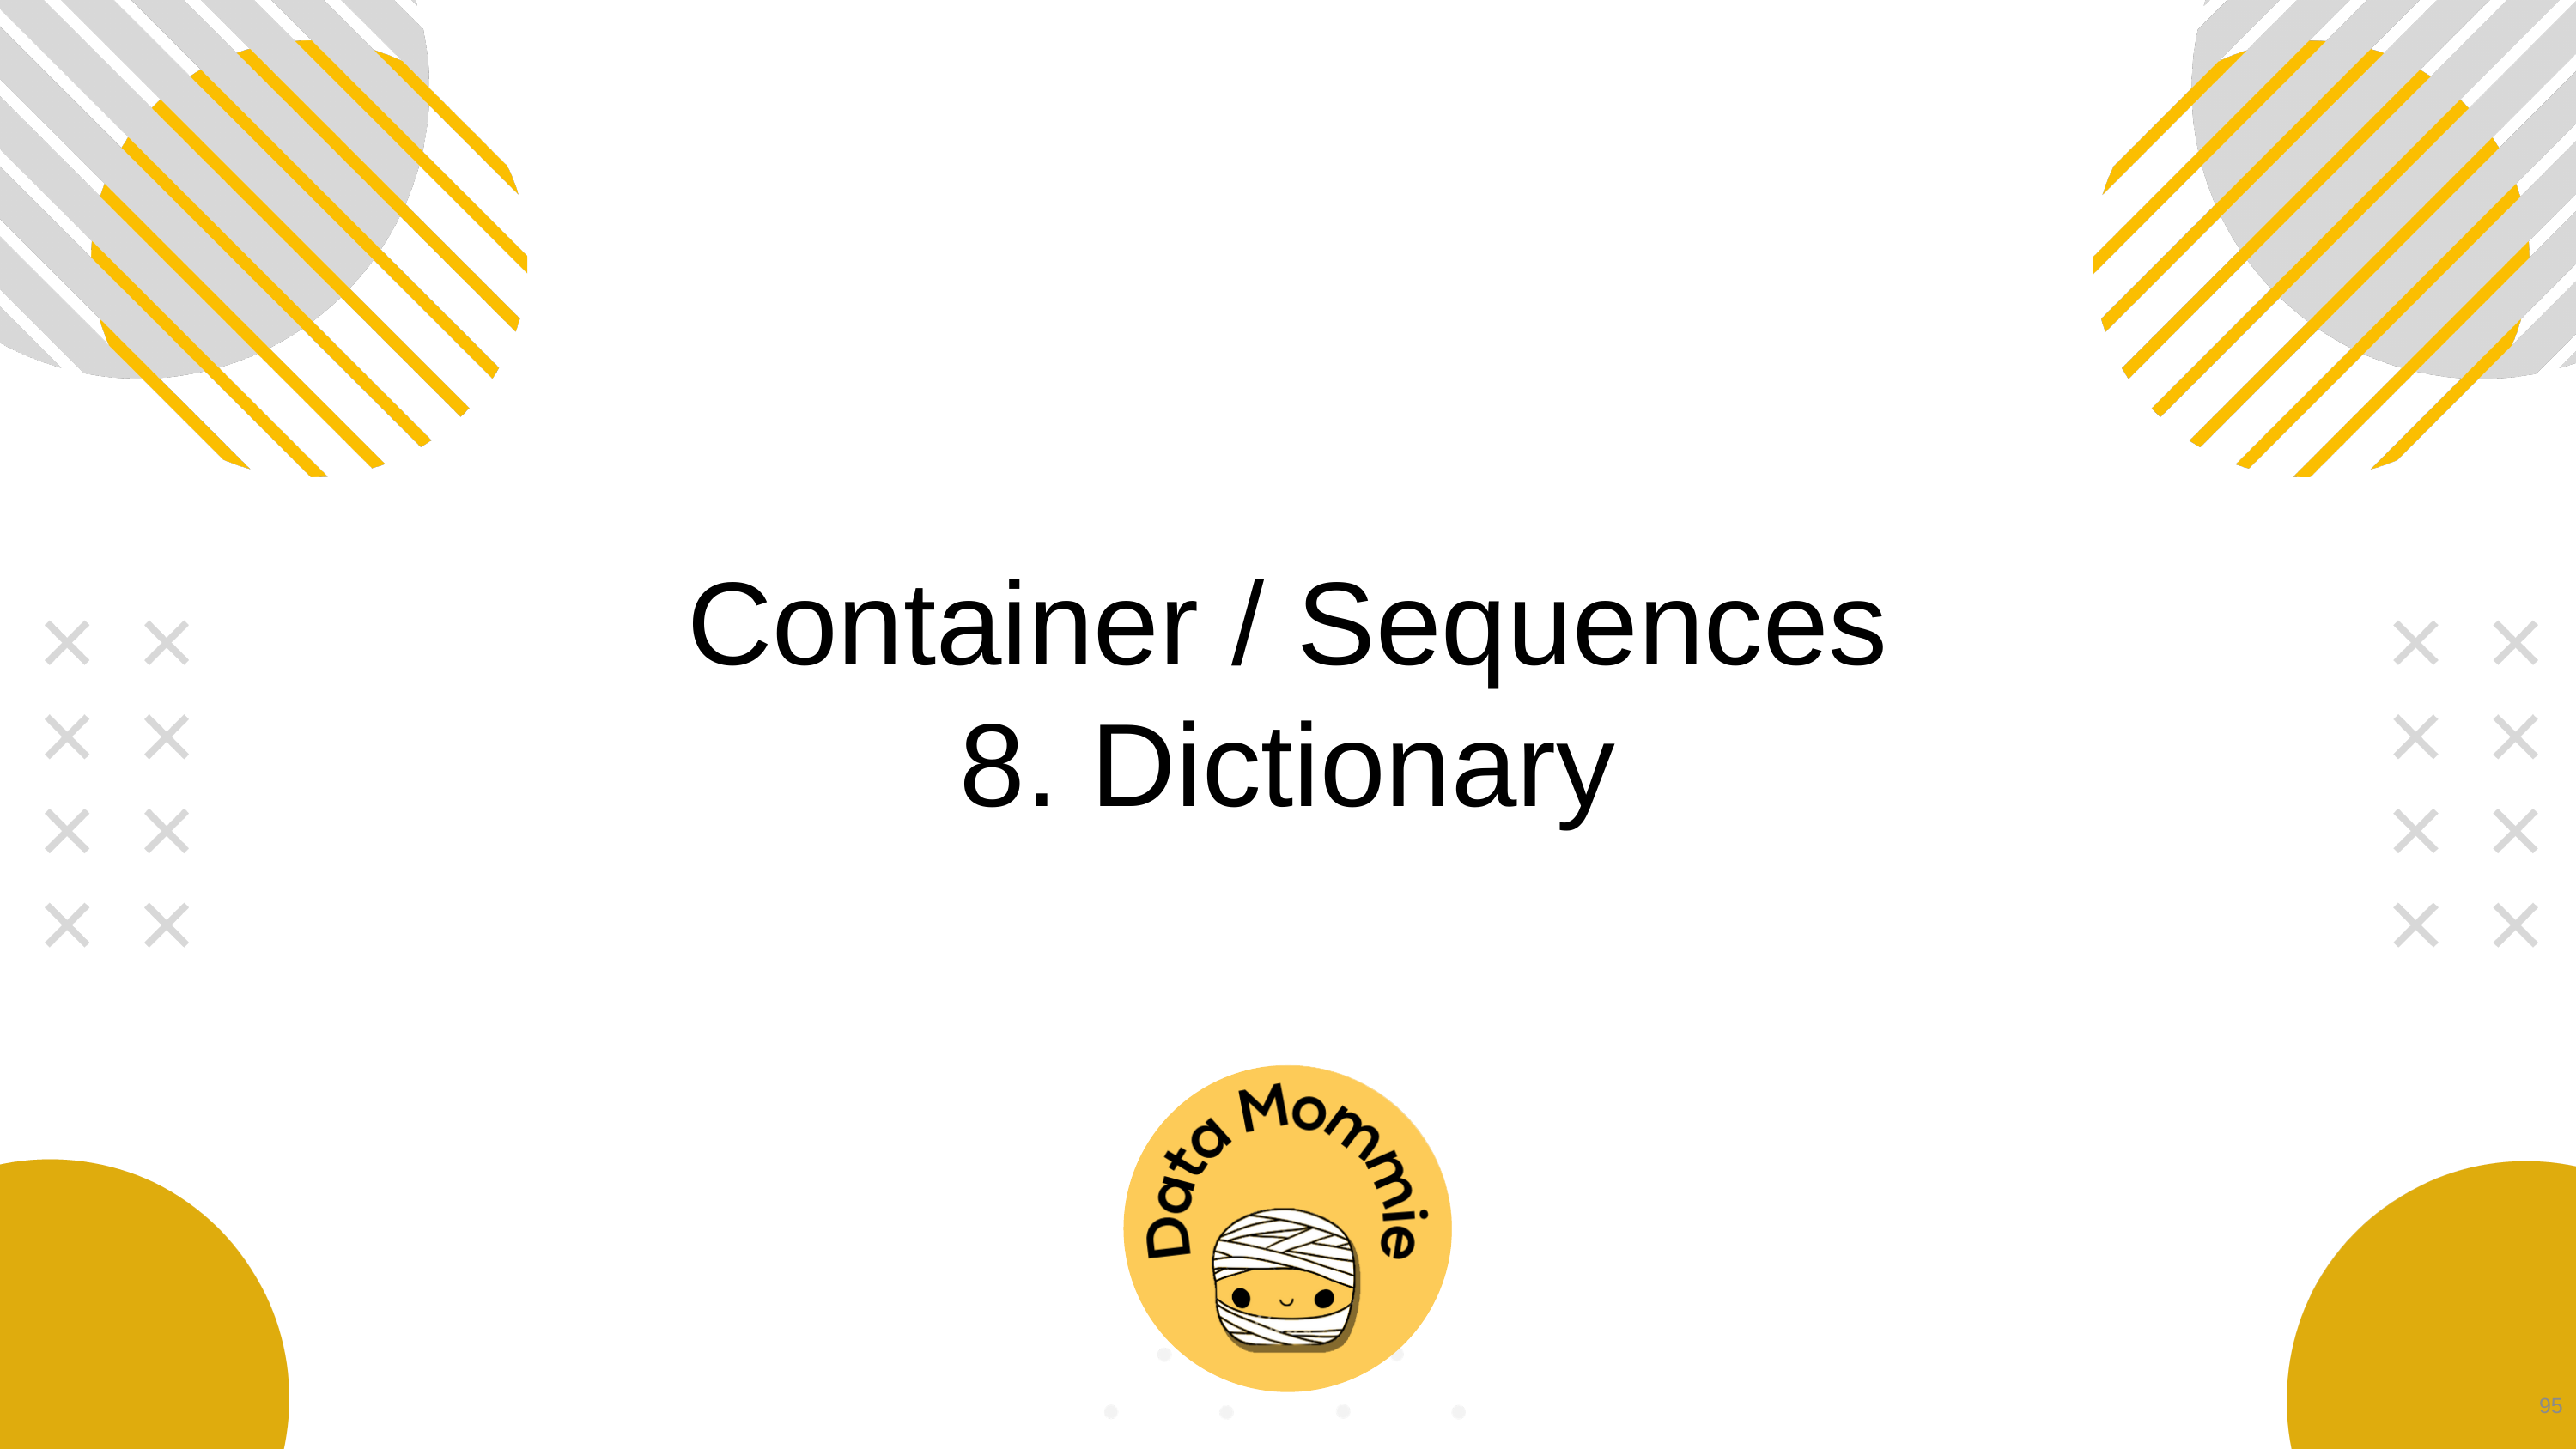

# Container / Sequences 8. Dictionary
95